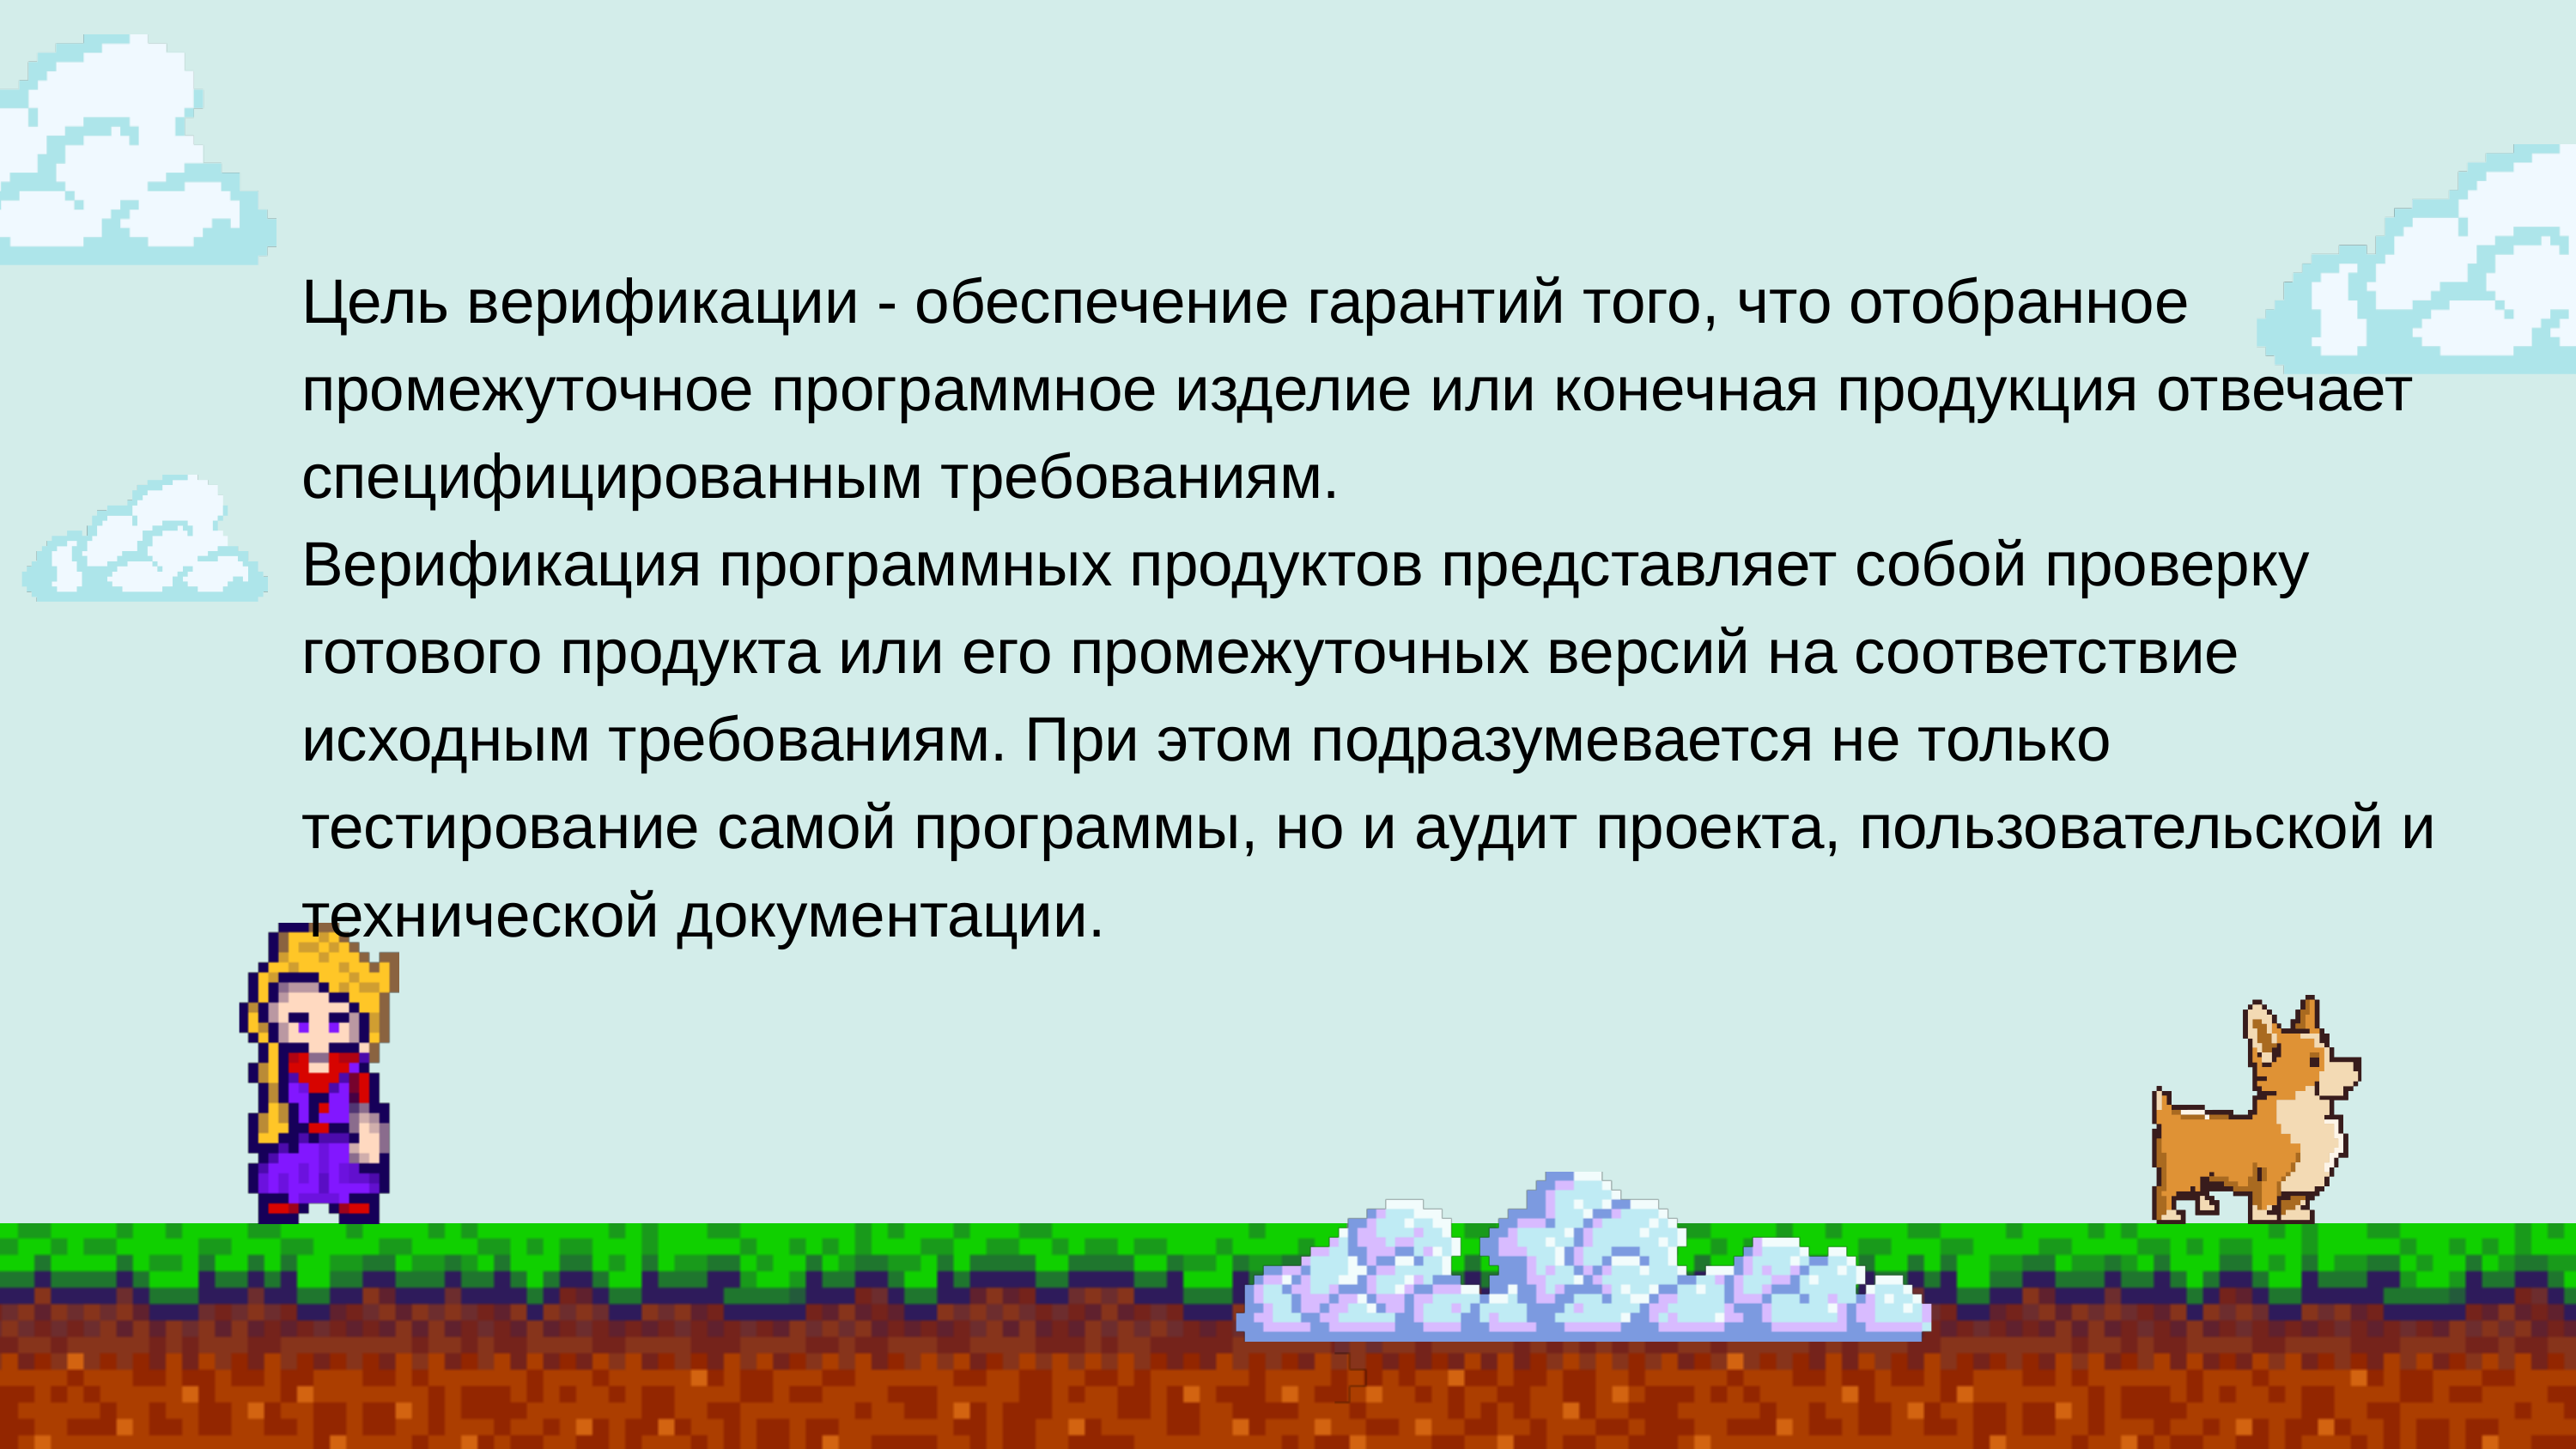

Цель верификации - обеспечение гарантий того, что отобранное промежуточное программное изделие или конечная продукция отвечает специфицированным требованиям.
Верификация программных продуктов представляет собой проверку готового продукта или его промежуточных версий на соответствие исходным требованиям. При этом подразумевается не только тестирование самой программы, но и аудит проекта, пользовательской и технической документации.